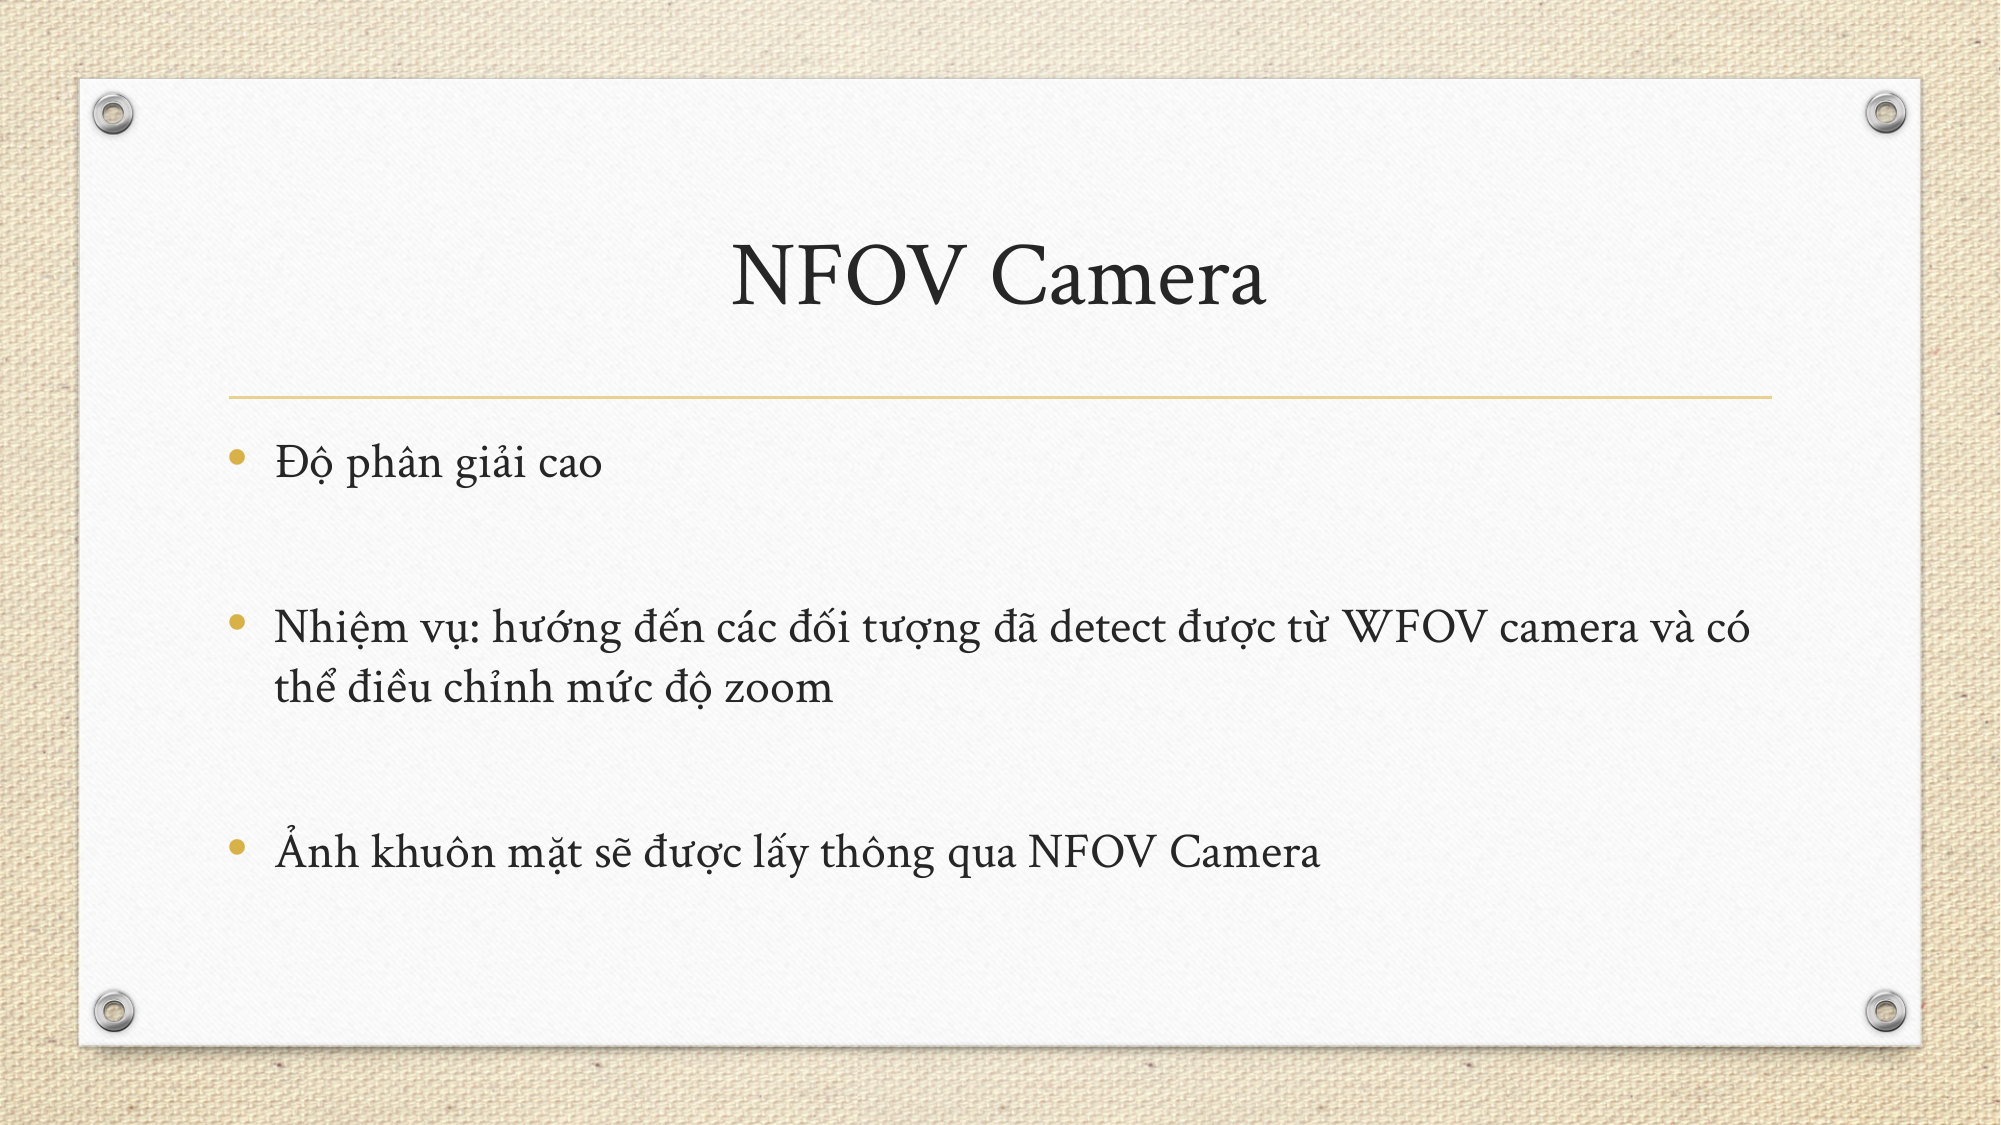

# NFOV Camera
Độ phân giải cao

Nhiệm vụ: hướng đến các đối tượng đã detect được từ WFOV camera và có thể điều chỉnh mức độ zoom

Ảnh khuôn mặt sẽ được lấy thông qua NFOV Camera